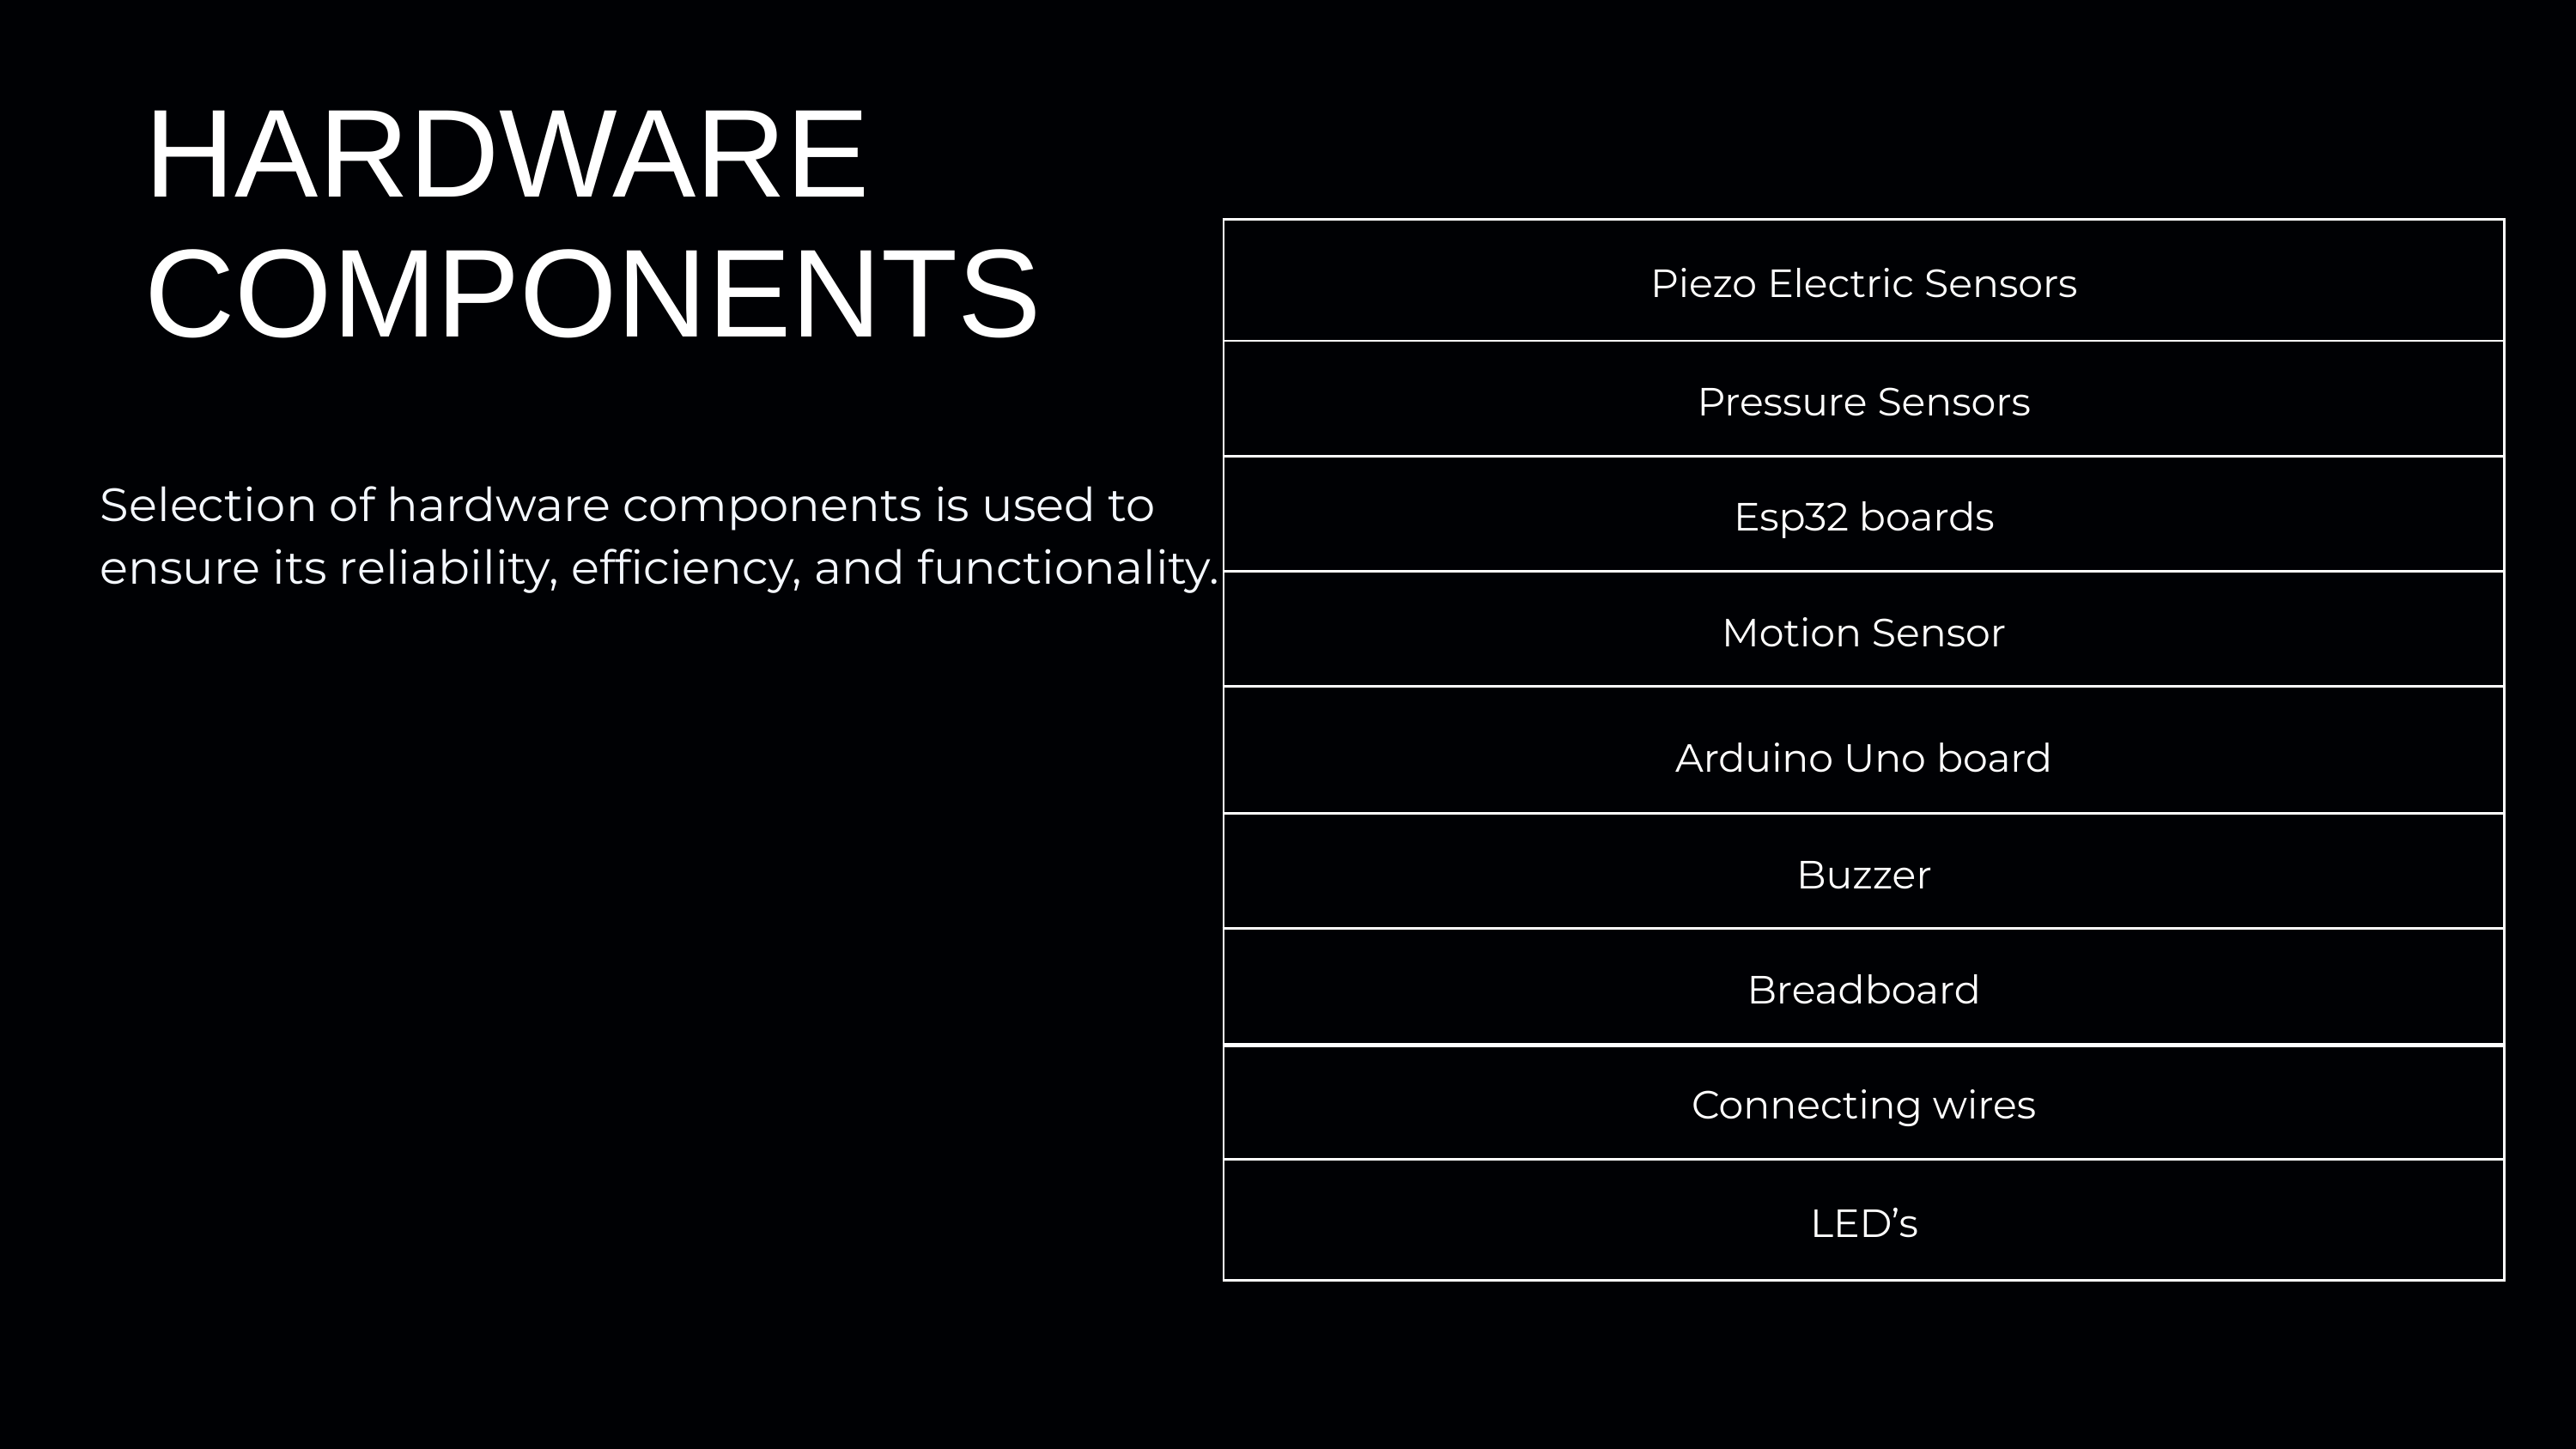

HARDWARE COMPONENTS
| Piezo Electric Sensors |
| --- |
| Pressure Sensors |
| Esp32 boards |
| Motion Sensor |
|  |
| Buzzer |
| Breadboard |
| Connecting wires |
| LED’s |
Selection of hardware components is used to ensure its reliability, efficiency, and functionality.

Arduino Uno board
|  |
| --- |